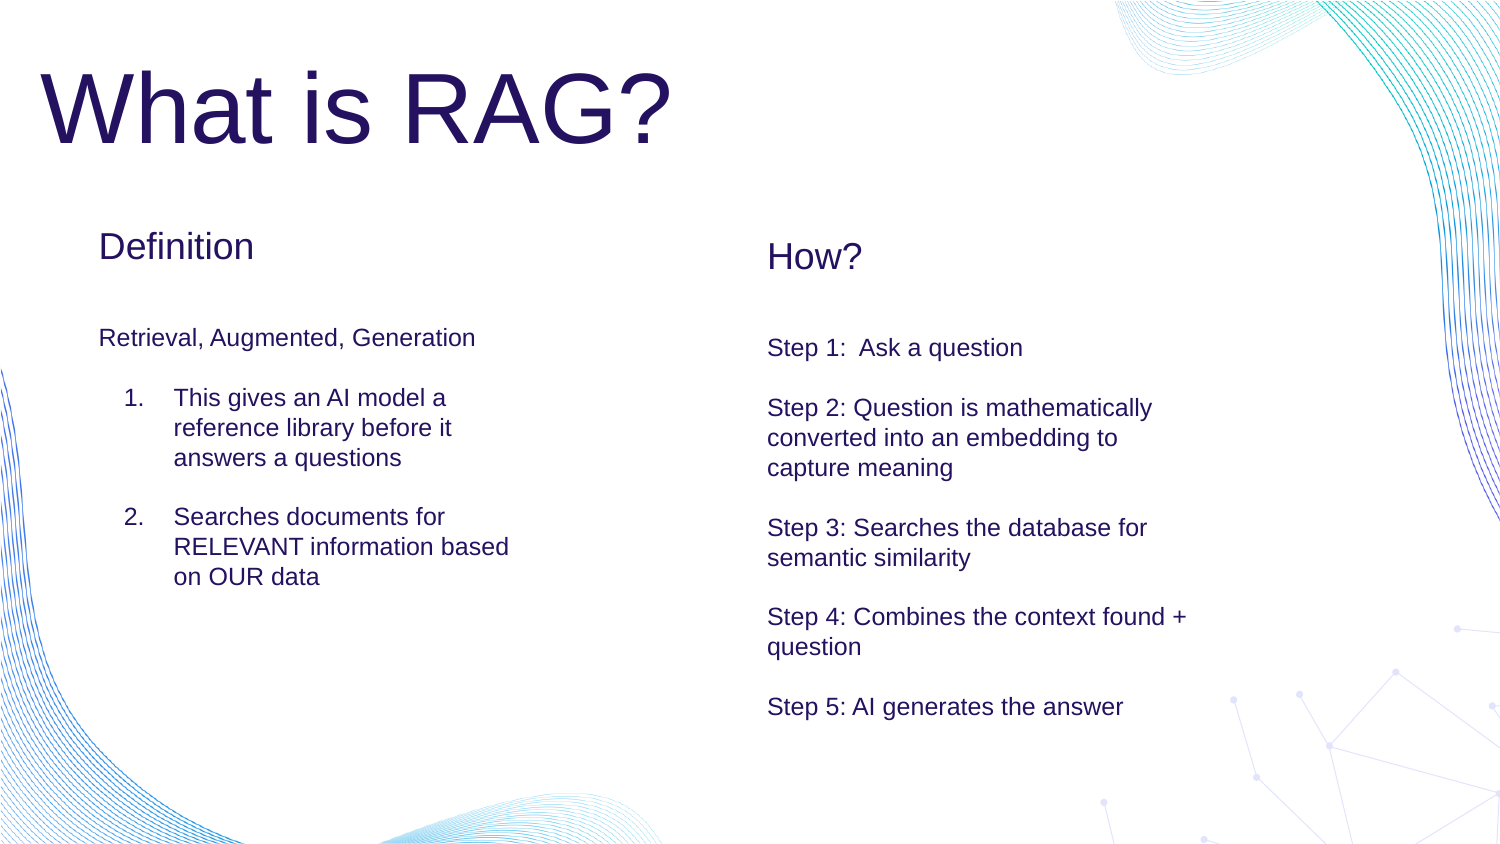

# What is RAG?
Definition
How?
Retrieval, Augmented, Generation

This gives an AI model a reference library before it answers a questions

Searches documents for RELEVANT information based on OUR data

Step 1:  Ask a question

Step 2: Question is mathematically
converted into an embedding to capture meaning

Step 3: Searches the database for semantic similarity

Step 4: Combines the context found + question

Step 5: AI generates the answer